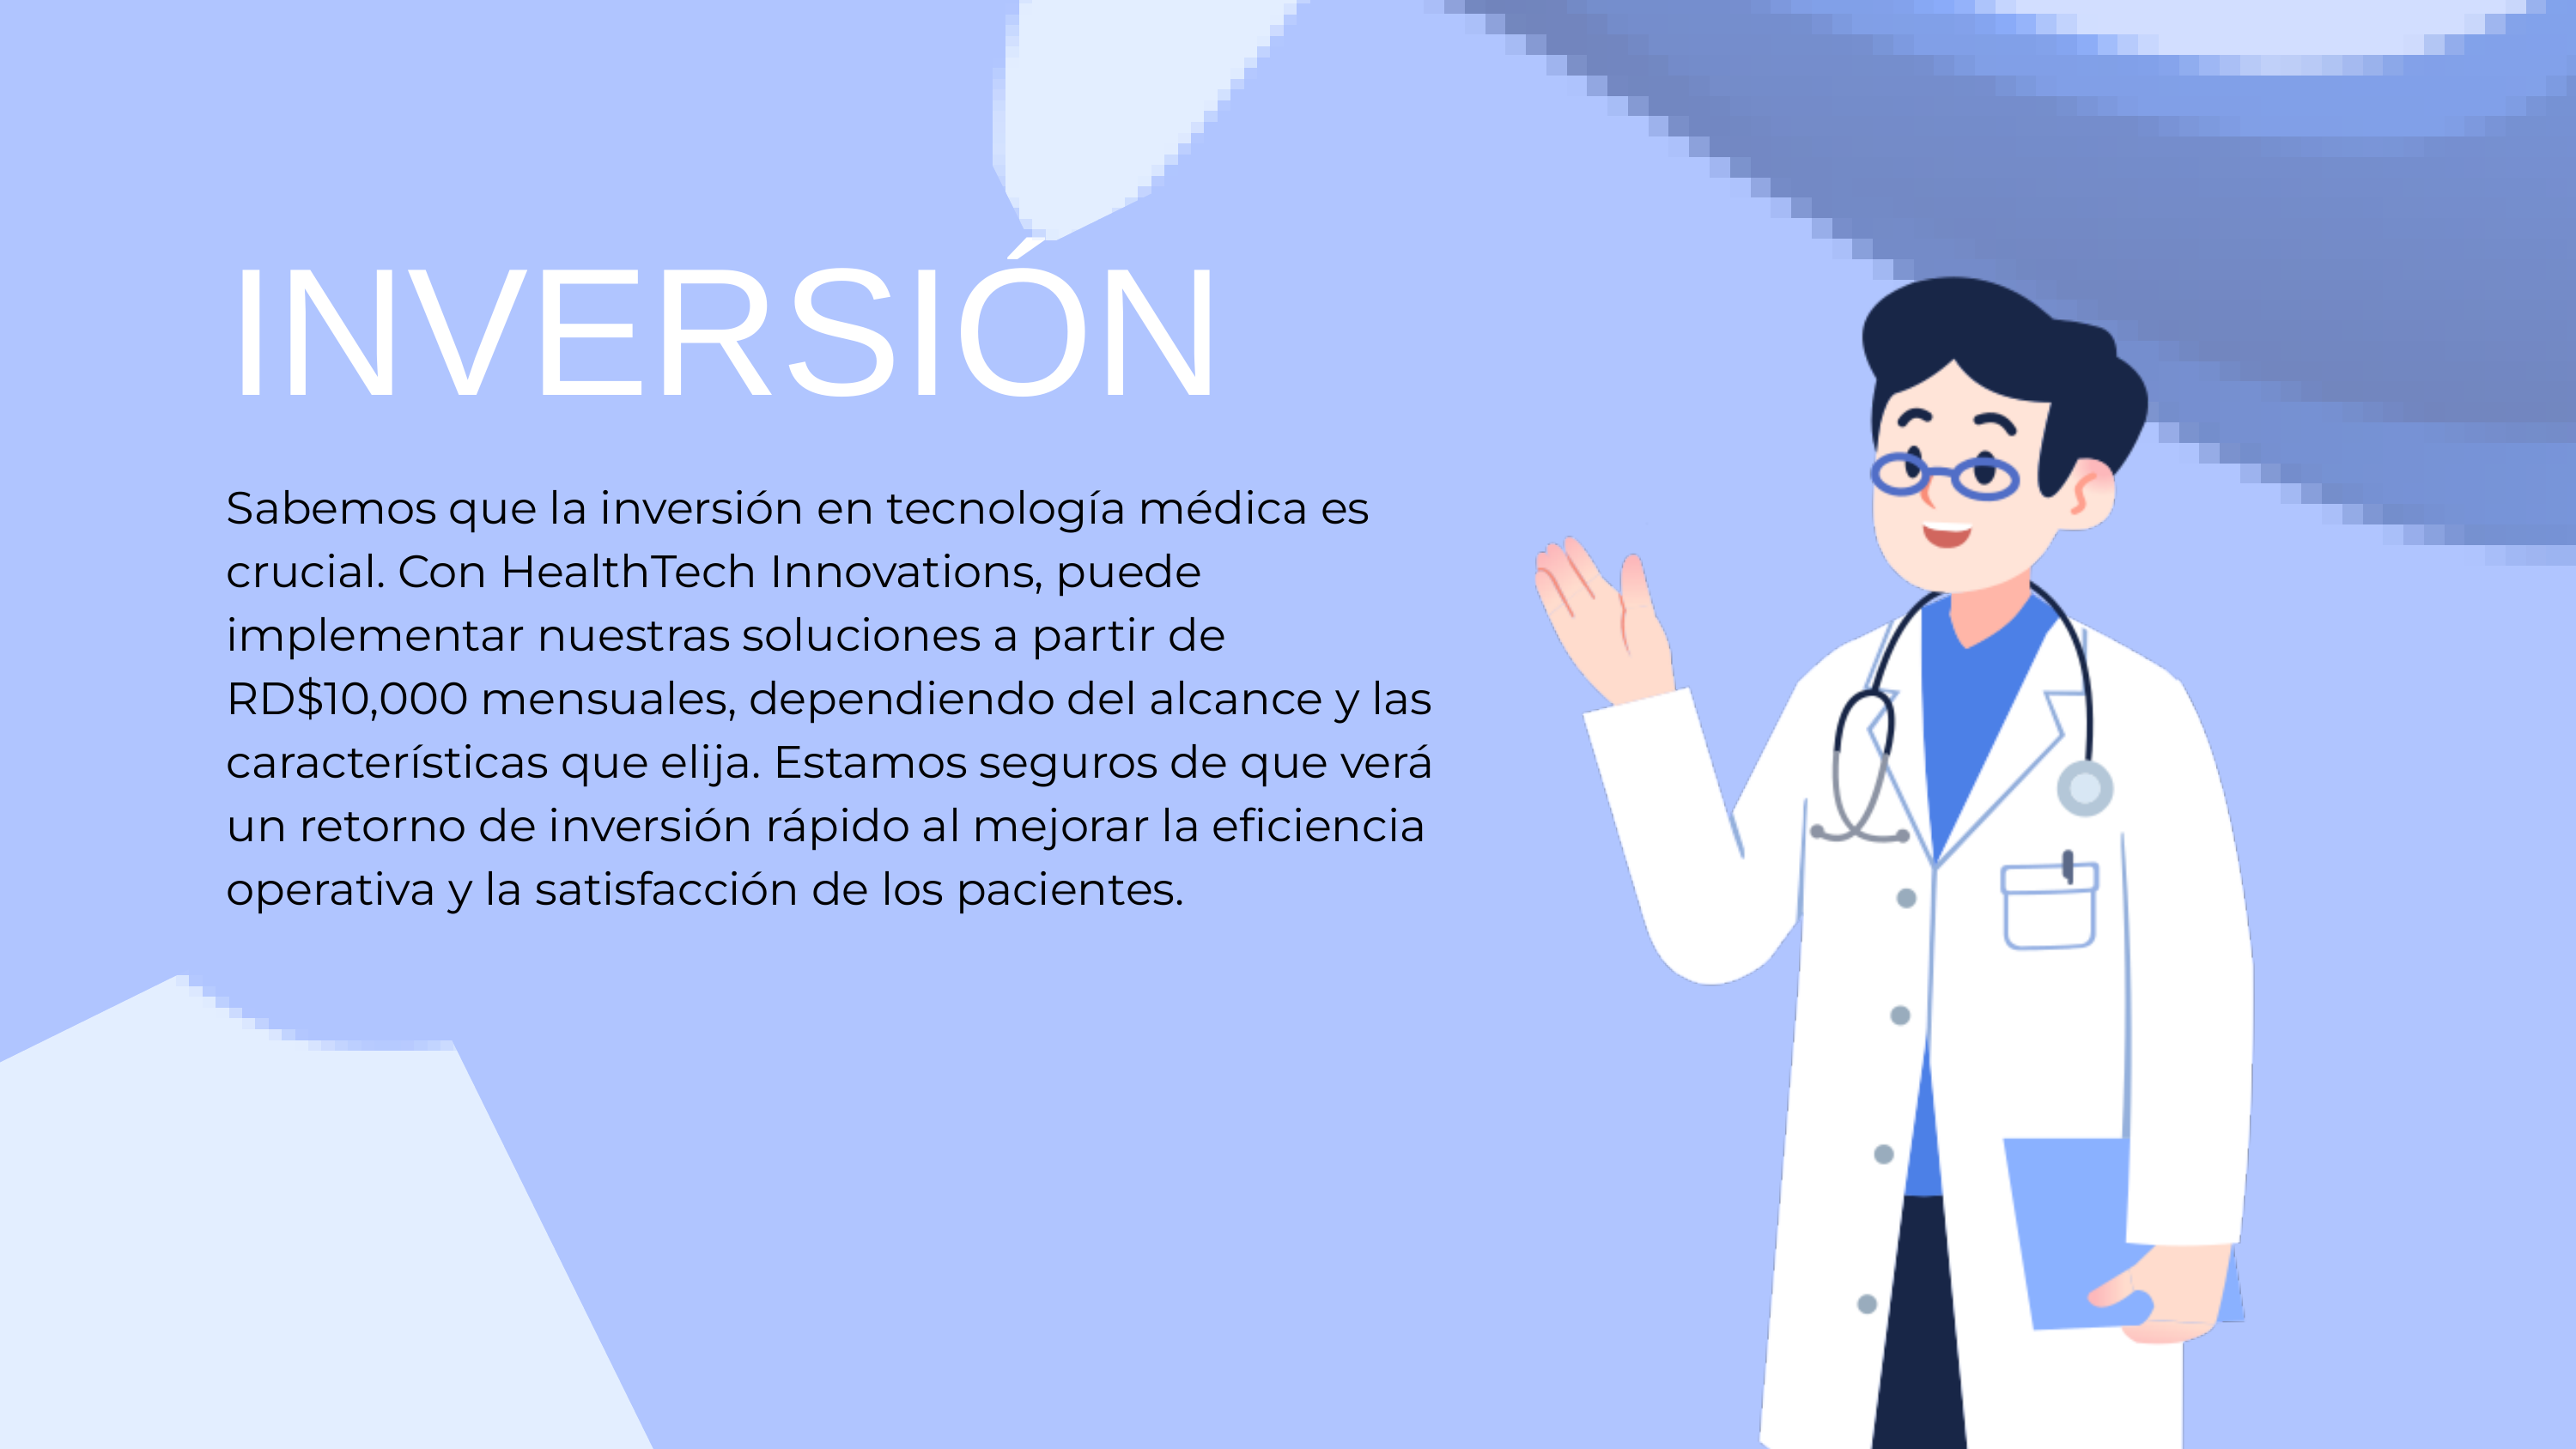

INVERSIÓN

Sabemos que la inversión en tecnología médica es crucial. Con HealthTech Innovations, puede implementar nuestras soluciones a partir de RD$10,000 mensuales, dependiendo del alcance y las características que elija. Estamos seguros de que verá un retorno de inversión rápido al mejorar la eficiencia operativa y la satisfacción de los pacientes.